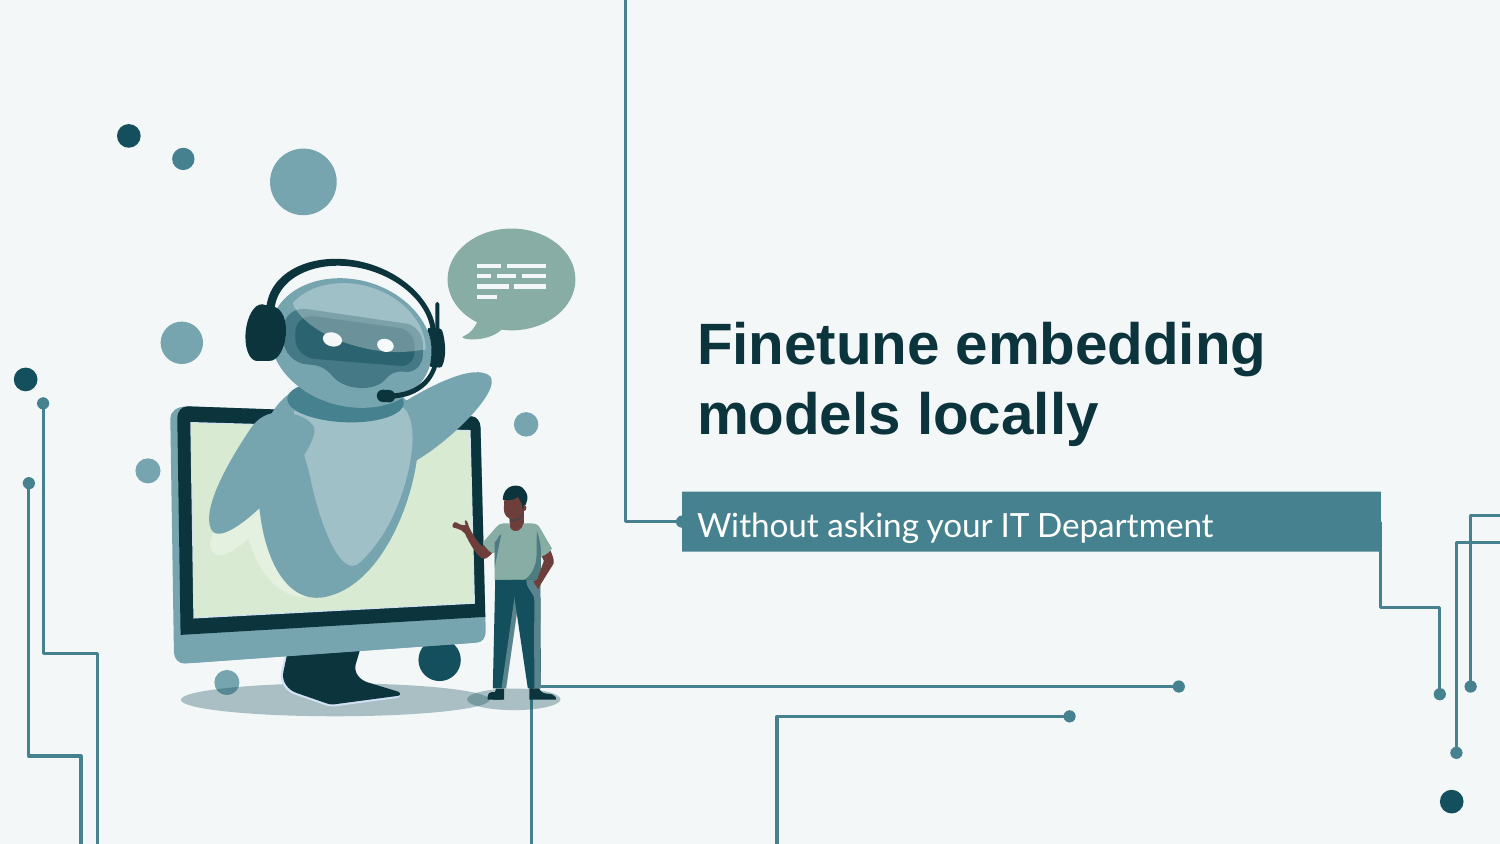

# Finetune embedding models locally
Without asking your IT Department